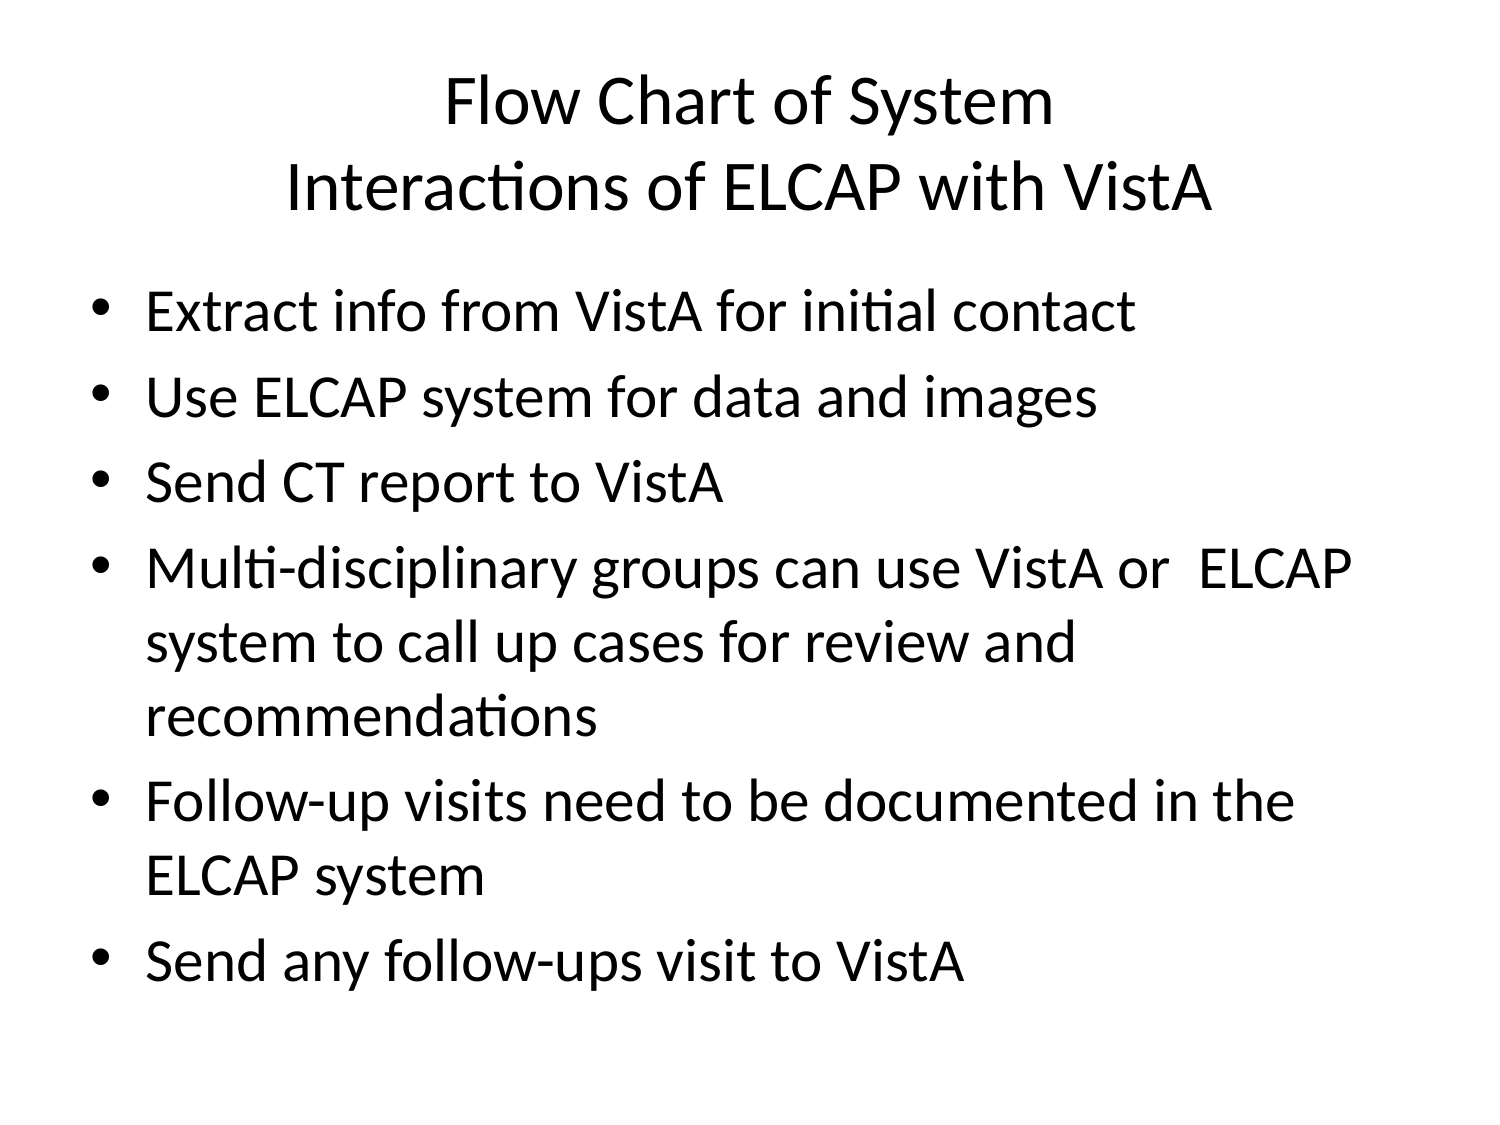

# Flow Chart of System Interactions of ELCAP with VistA
Extract info from VistA for initial contact
Use ELCAP system for data and images
Send CT report to VistA
Multi-disciplinary groups can use VistA or  ELCAP system to call up cases for review and recommendations
Follow-up visits need to be documented in the ELCAP system
Send any follow-ups visit to VistA